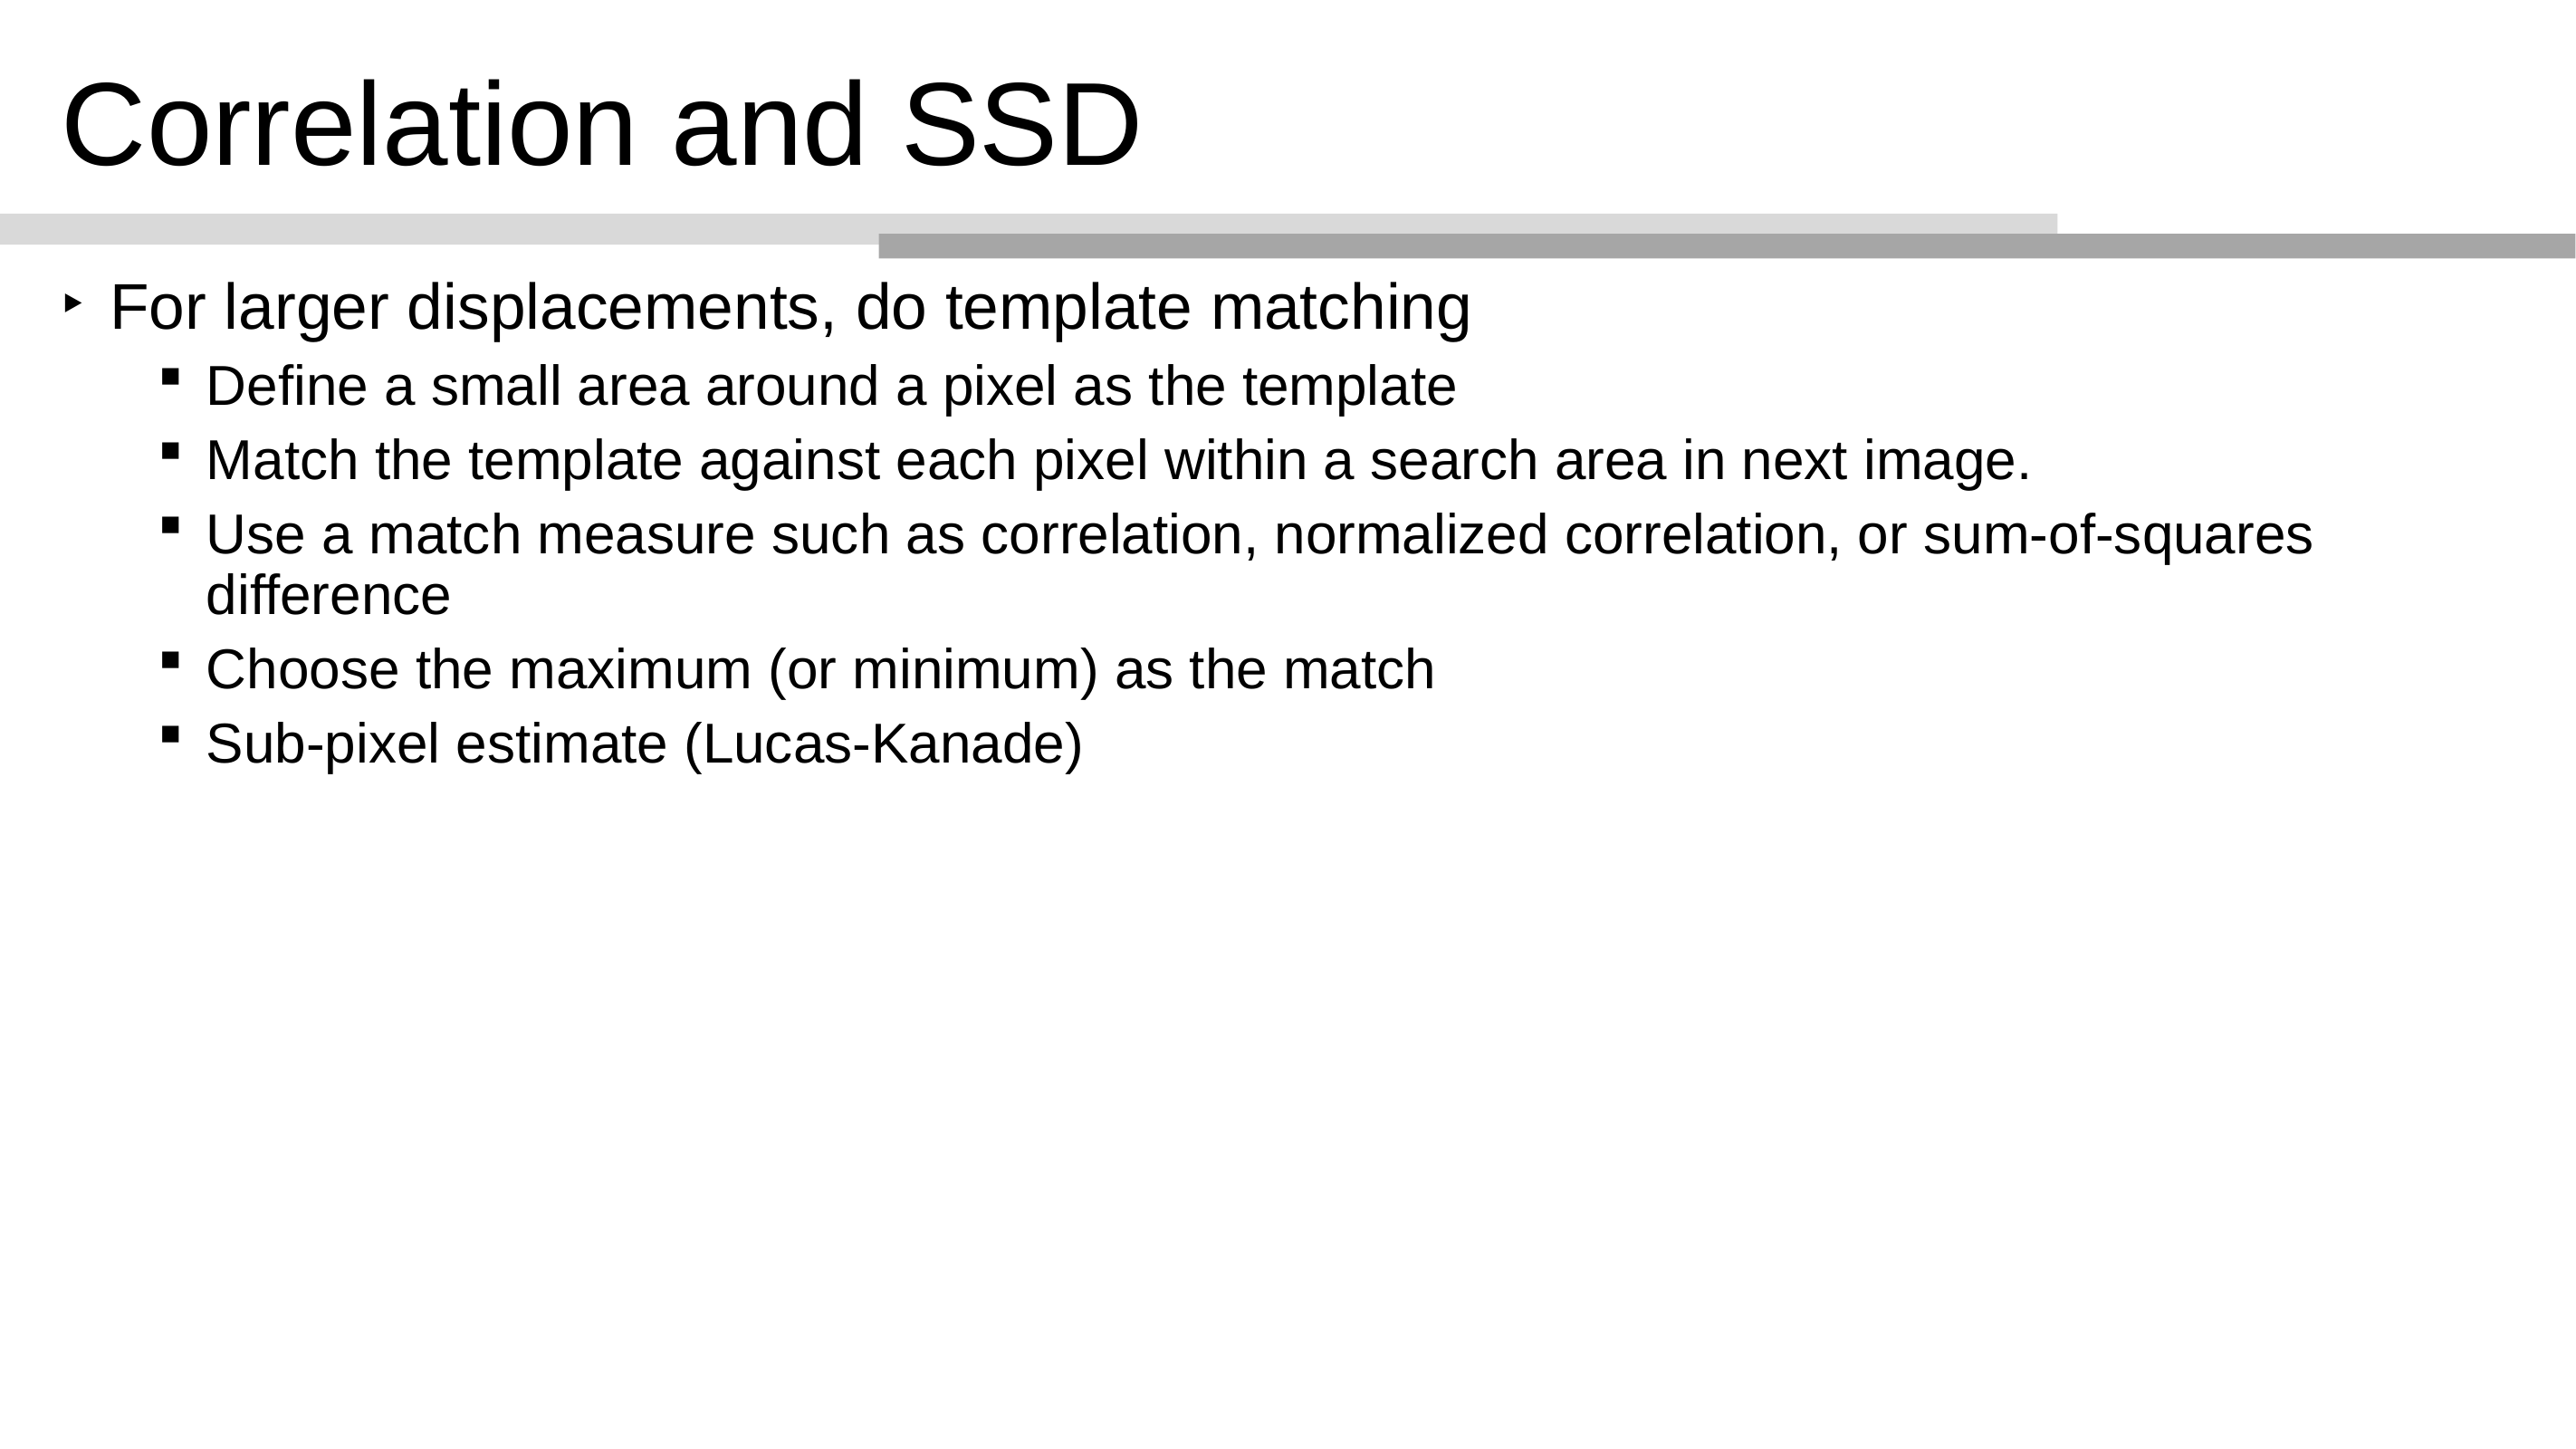

# Correlation and SSD
For larger displacements, do template matching
Define a small area around a pixel as the template
Match the template against each pixel within a search area in next image.
Use a match measure such as correlation, normalized correlation, or sum-of-squares difference
Choose the maximum (or minimum) as the match
Sub-pixel estimate (Lucas-Kanade)